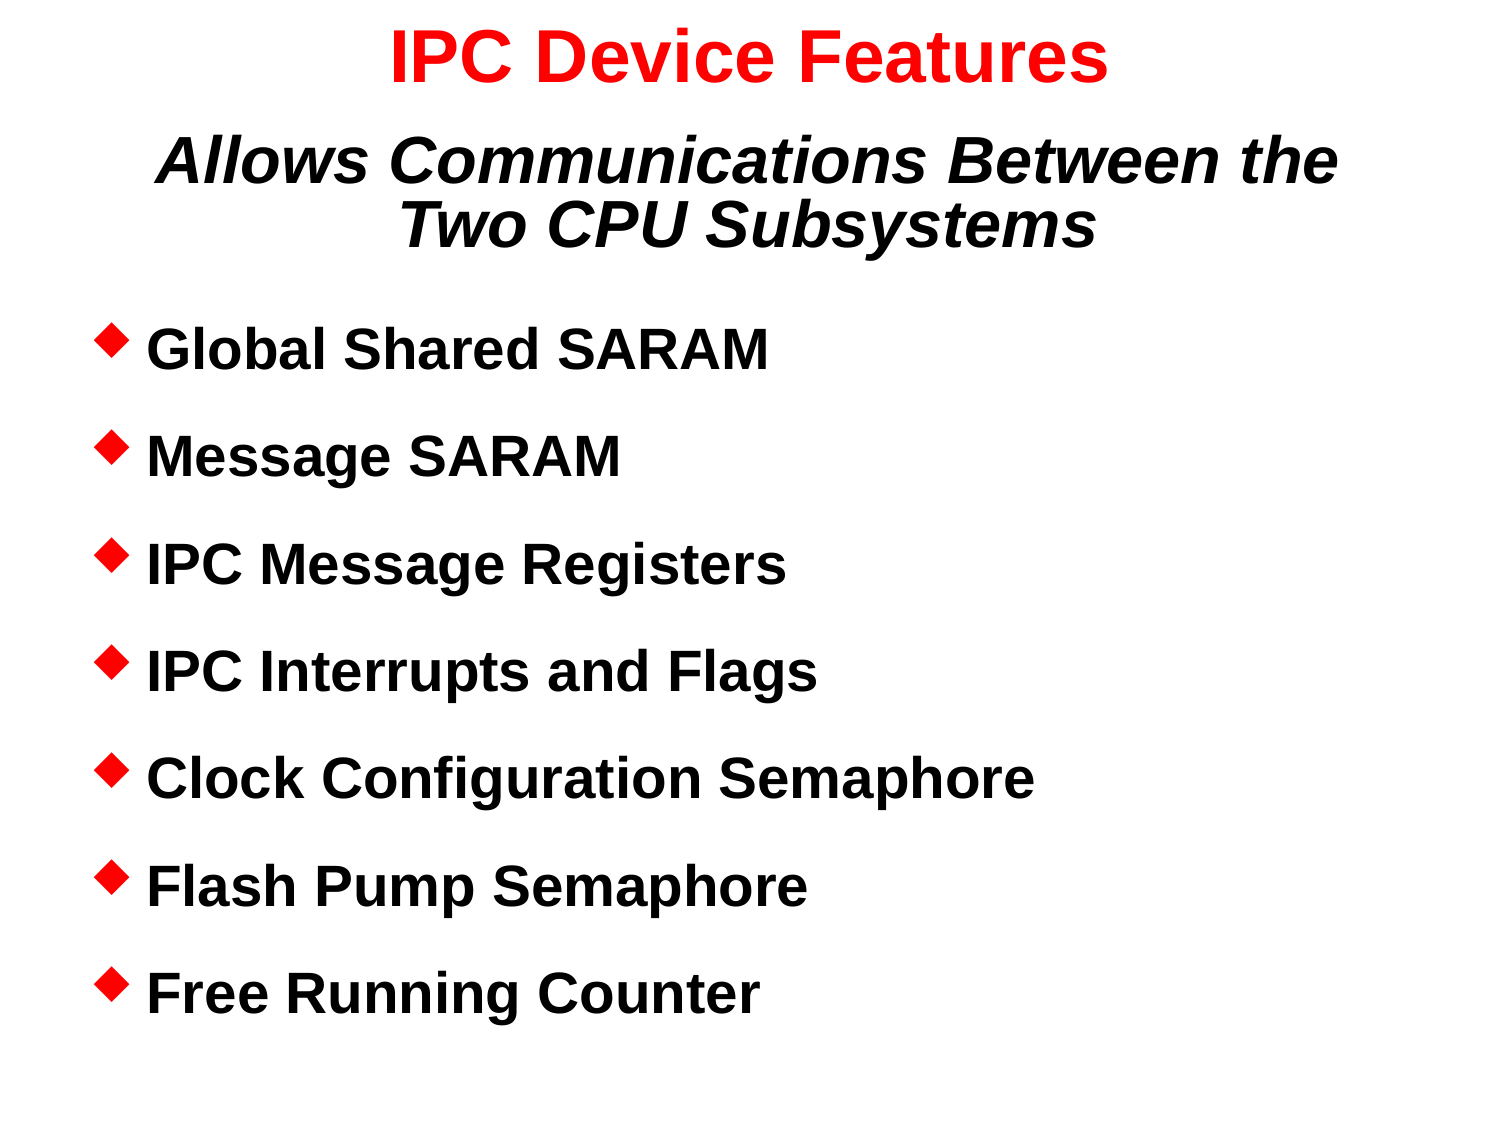

# IPC Device Features
Allows Communications Between the Two CPU Subsystems
Global Shared SARAM
Message SARAM
IPC Message Registers
IPC Interrupts and Flags
Clock Configuration Semaphore
Flash Pump Semaphore
Free Running Counter